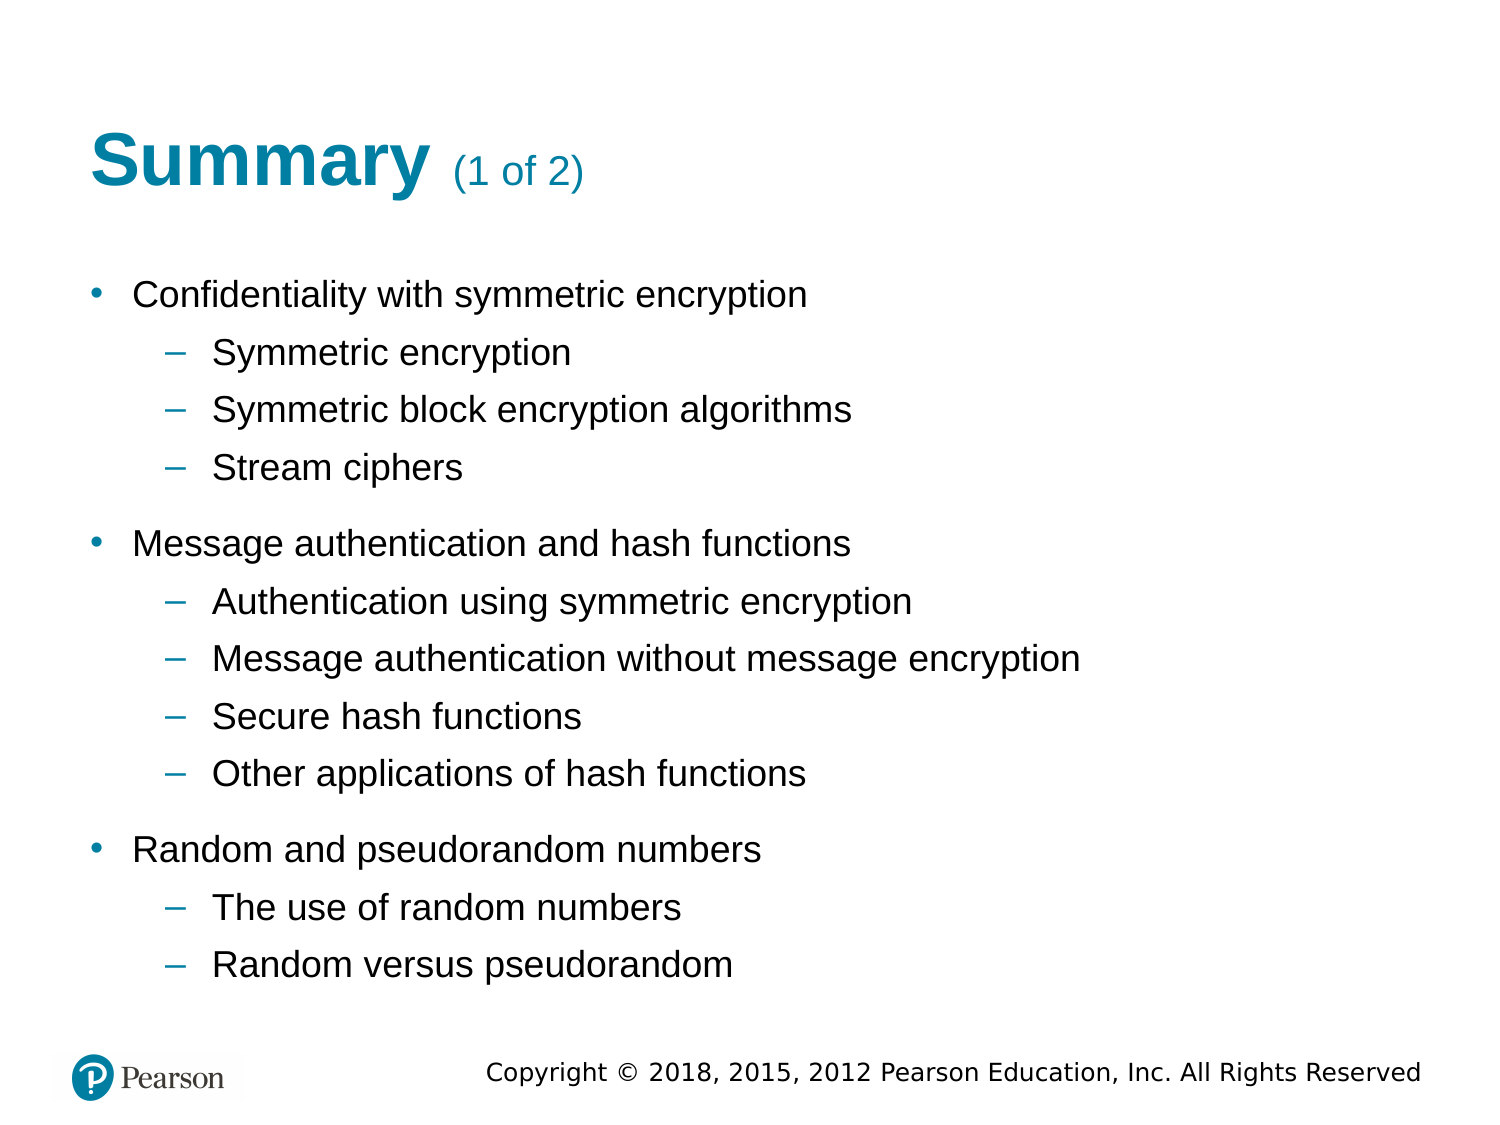

# Summary (1 of 2)
Confidentiality with symmetric encryption
Symmetric encryption
Symmetric block encryption algorithms
Stream ciphers
Message authentication and hash functions
Authentication using symmetric encryption
Message authentication without message encryption
Secure hash functions
Other applications of hash functions
Random and pseudorandom numbers
The use of random numbers
Random versus pseudorandom